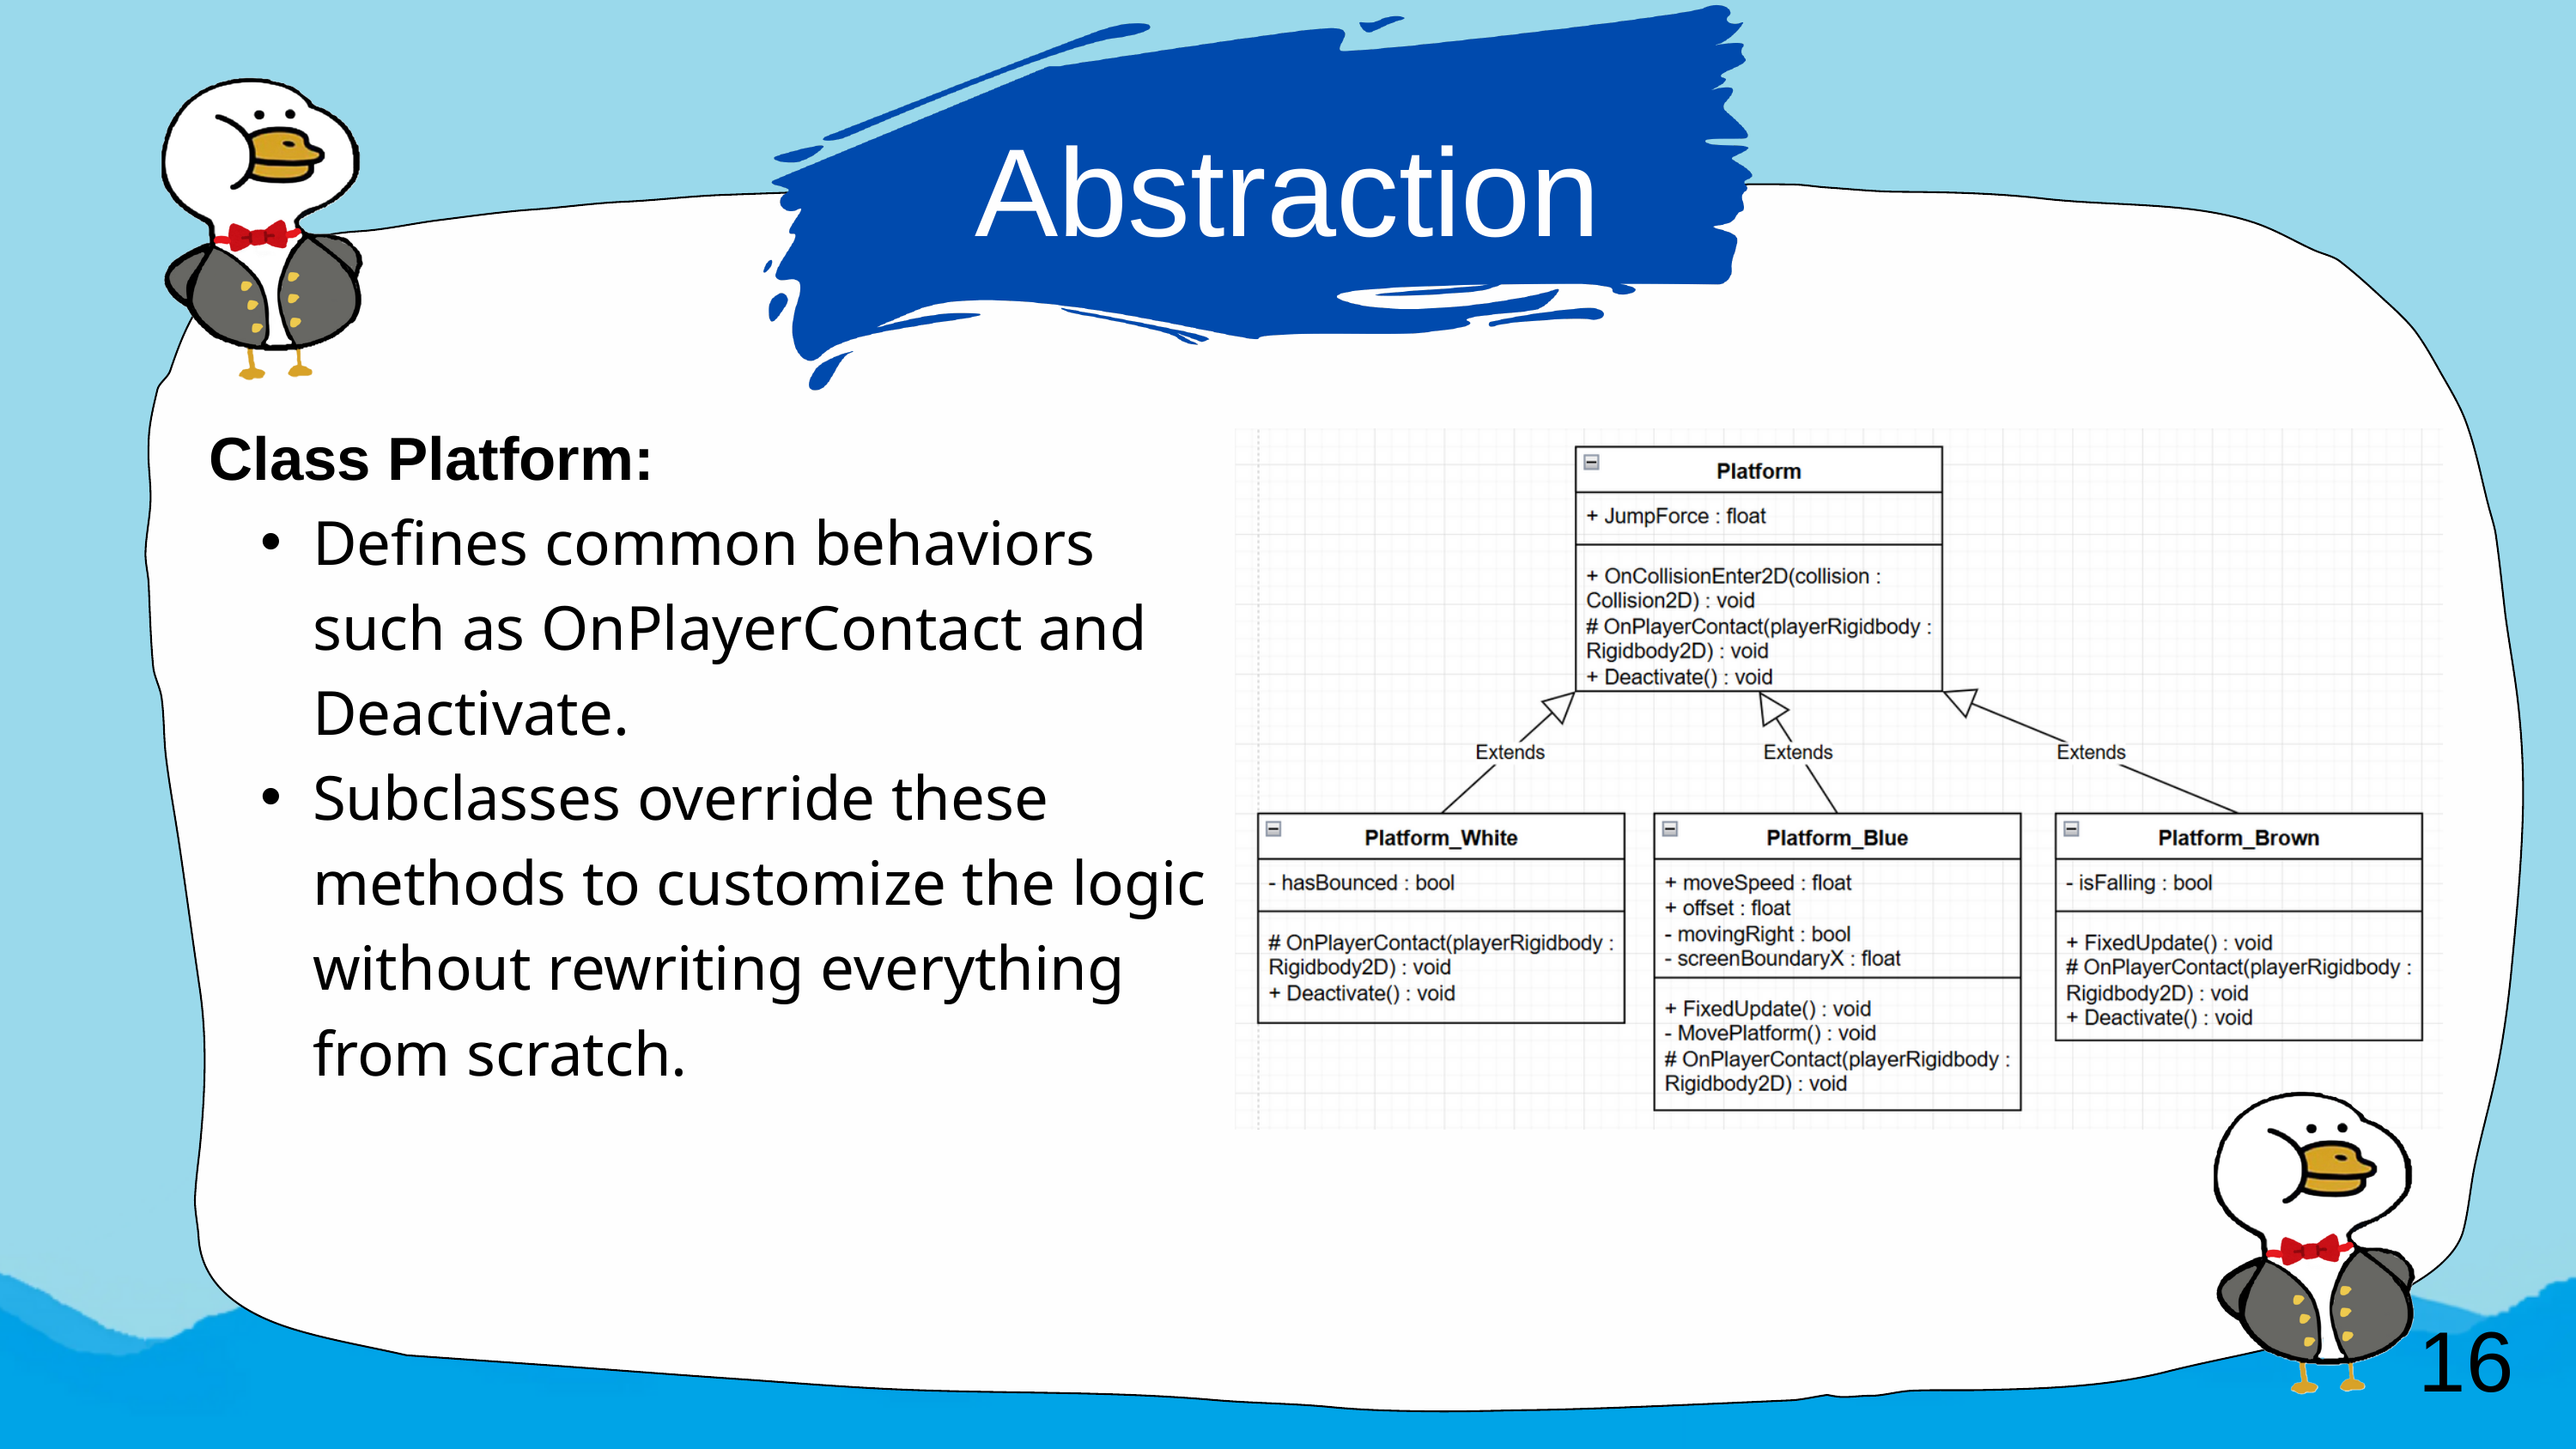

Abstraction

Class Platform:
Defines common behaviors such as OnPlayerContact and Deactivate.
Subclasses override these methods to customize the logic without rewriting everything from scratch.

16